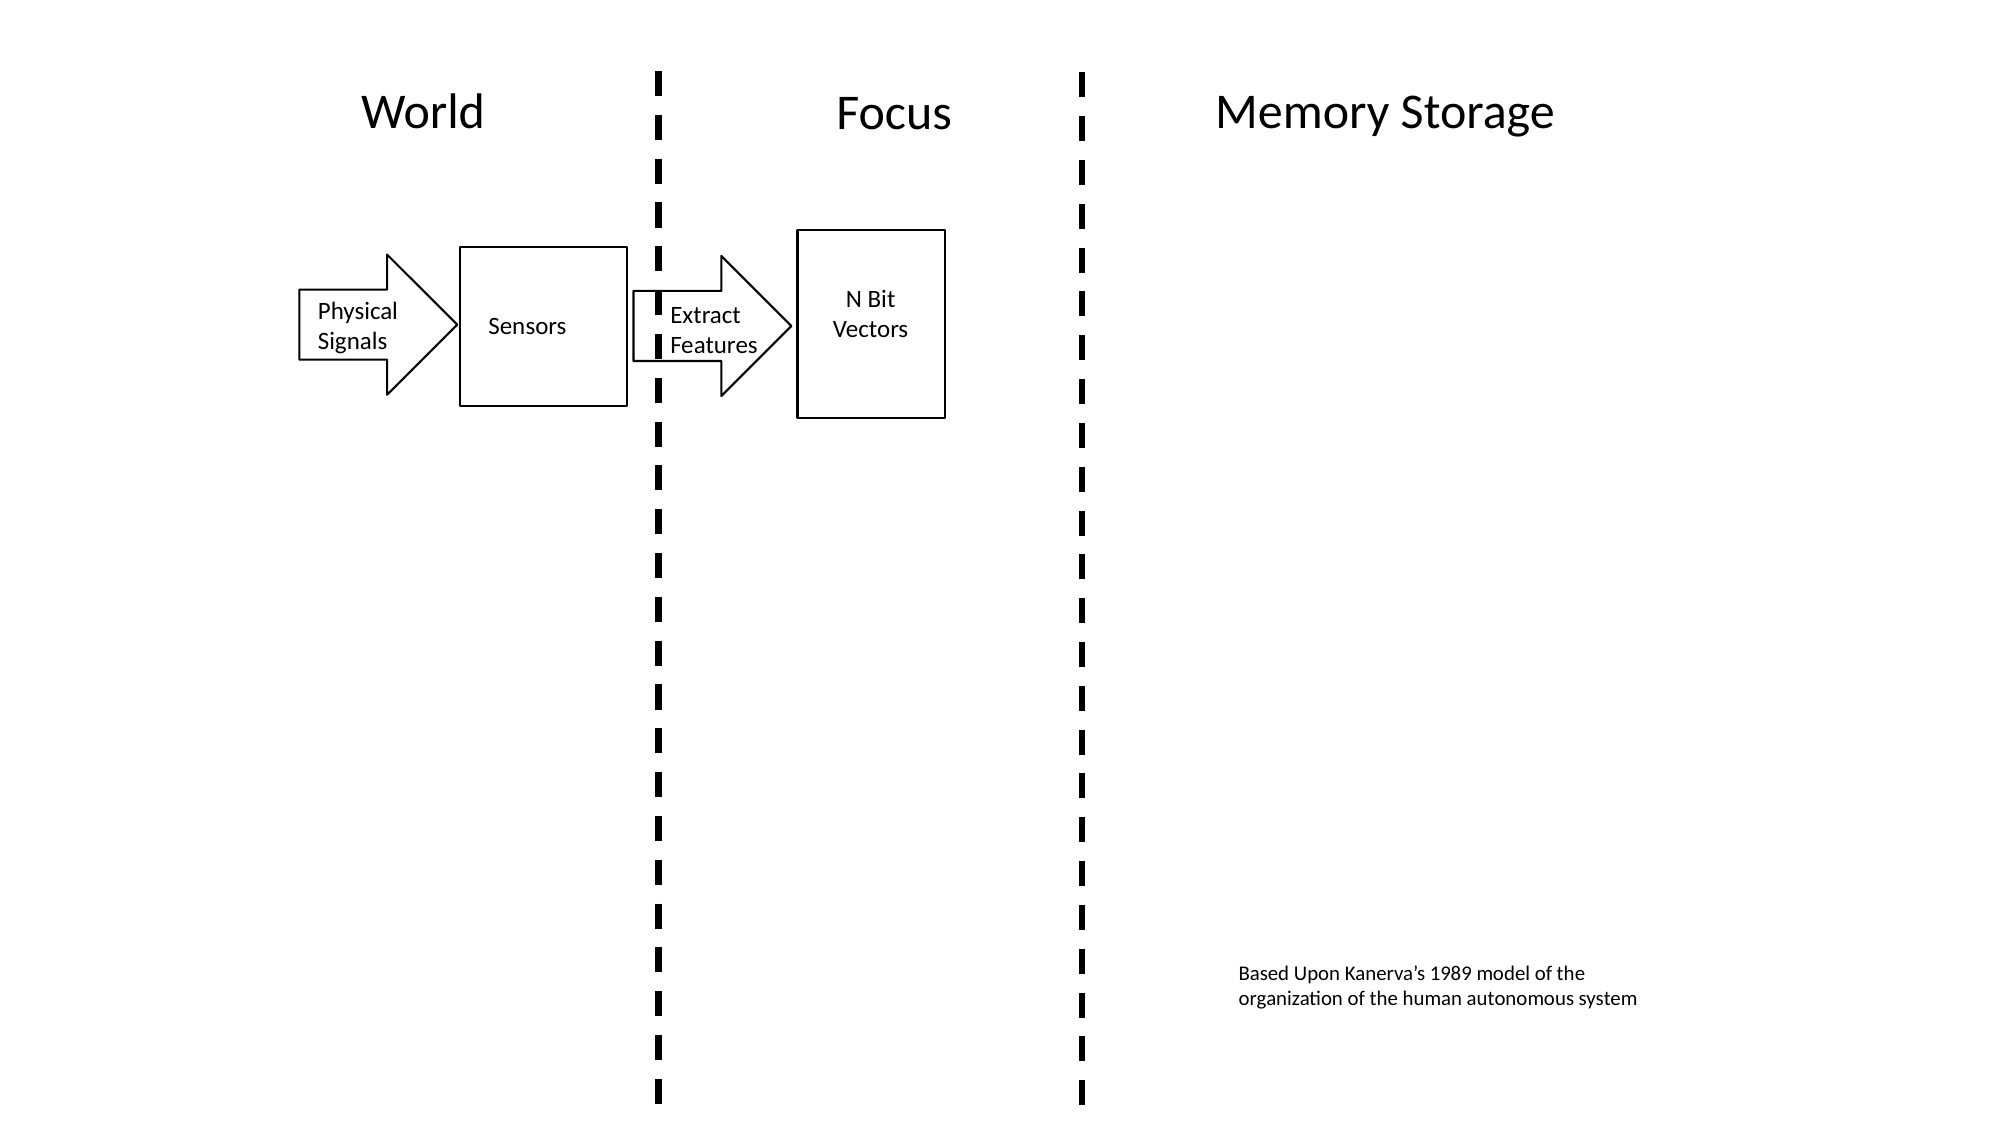

World
Memory Storage
Focus

N Bit Vectors
Physical Signals
Extract Features
Sensors
Based Upon Kanerva’s 1989 model of the organization of the human autonomous system